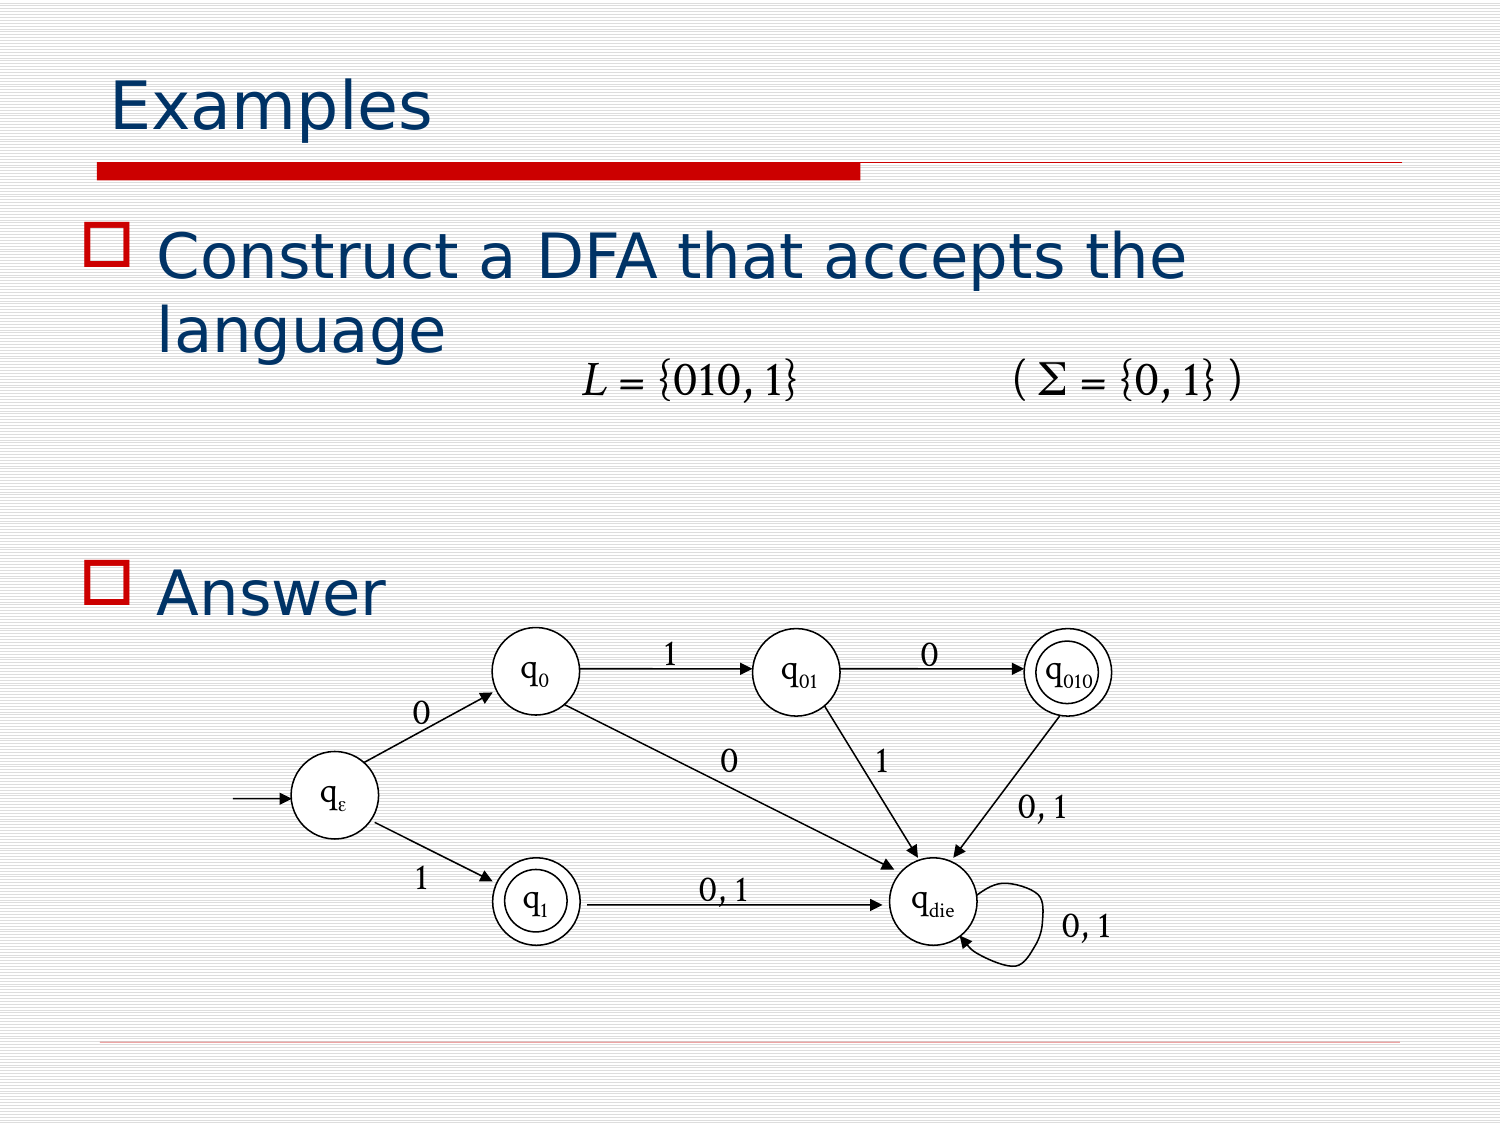

# Examples
Construct a DFA that accepts the language

Answer
L = {010, 1}
( Σ = {0, 1} )
1
0

q0
q01
q010

0

0
1

qε
0, 1

1
0, 1

q1
qdie

0, 1